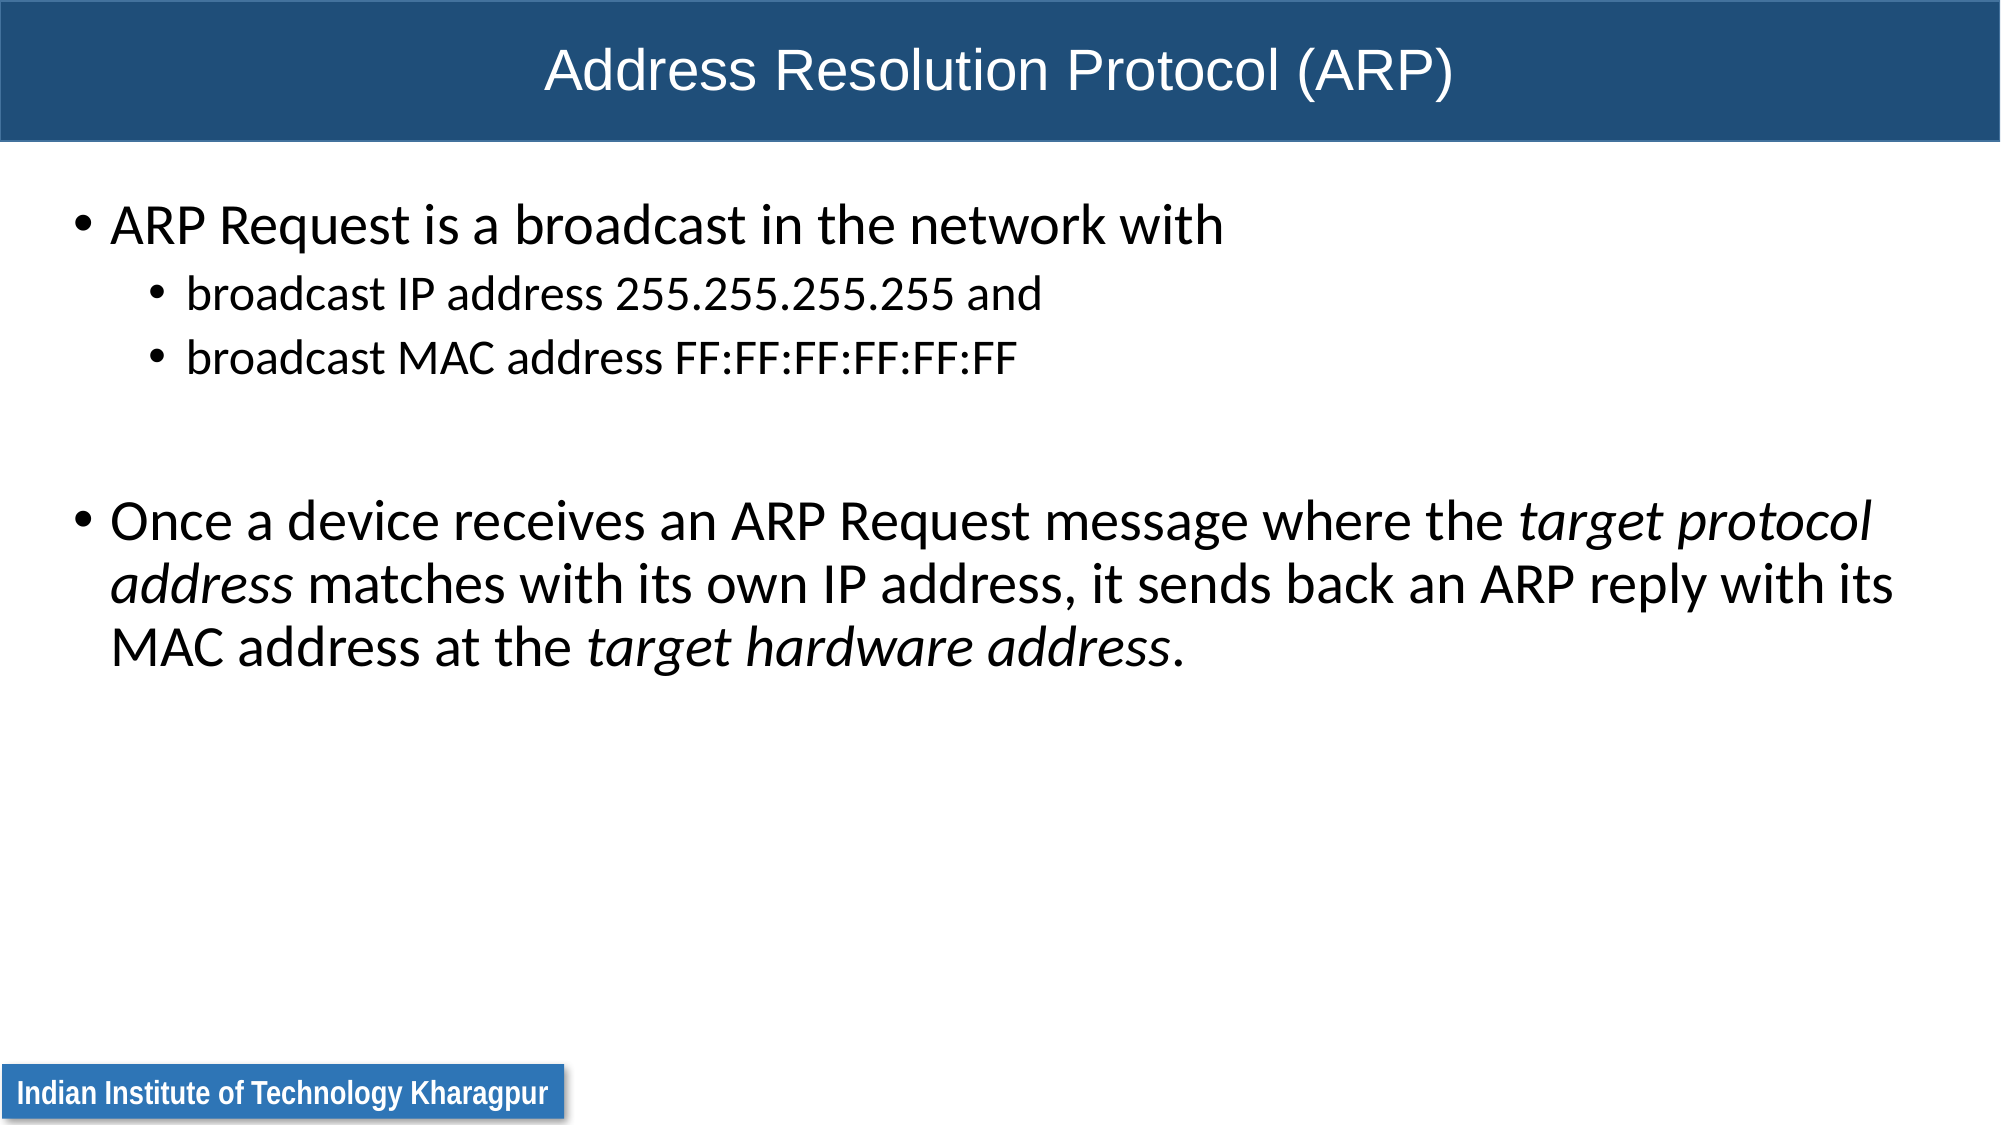

# Address Resolution Protocol (ARP)
ARP Request is a broadcast in the network with
broadcast IP address 255.255.255.255 and
broadcast MAC address FF:FF:FF:FF:FF:FF

Once a device receives an ARP Request message where the target protocol address matches with its own IP address, it sends back an ARP reply with its MAC address at the target hardware address.